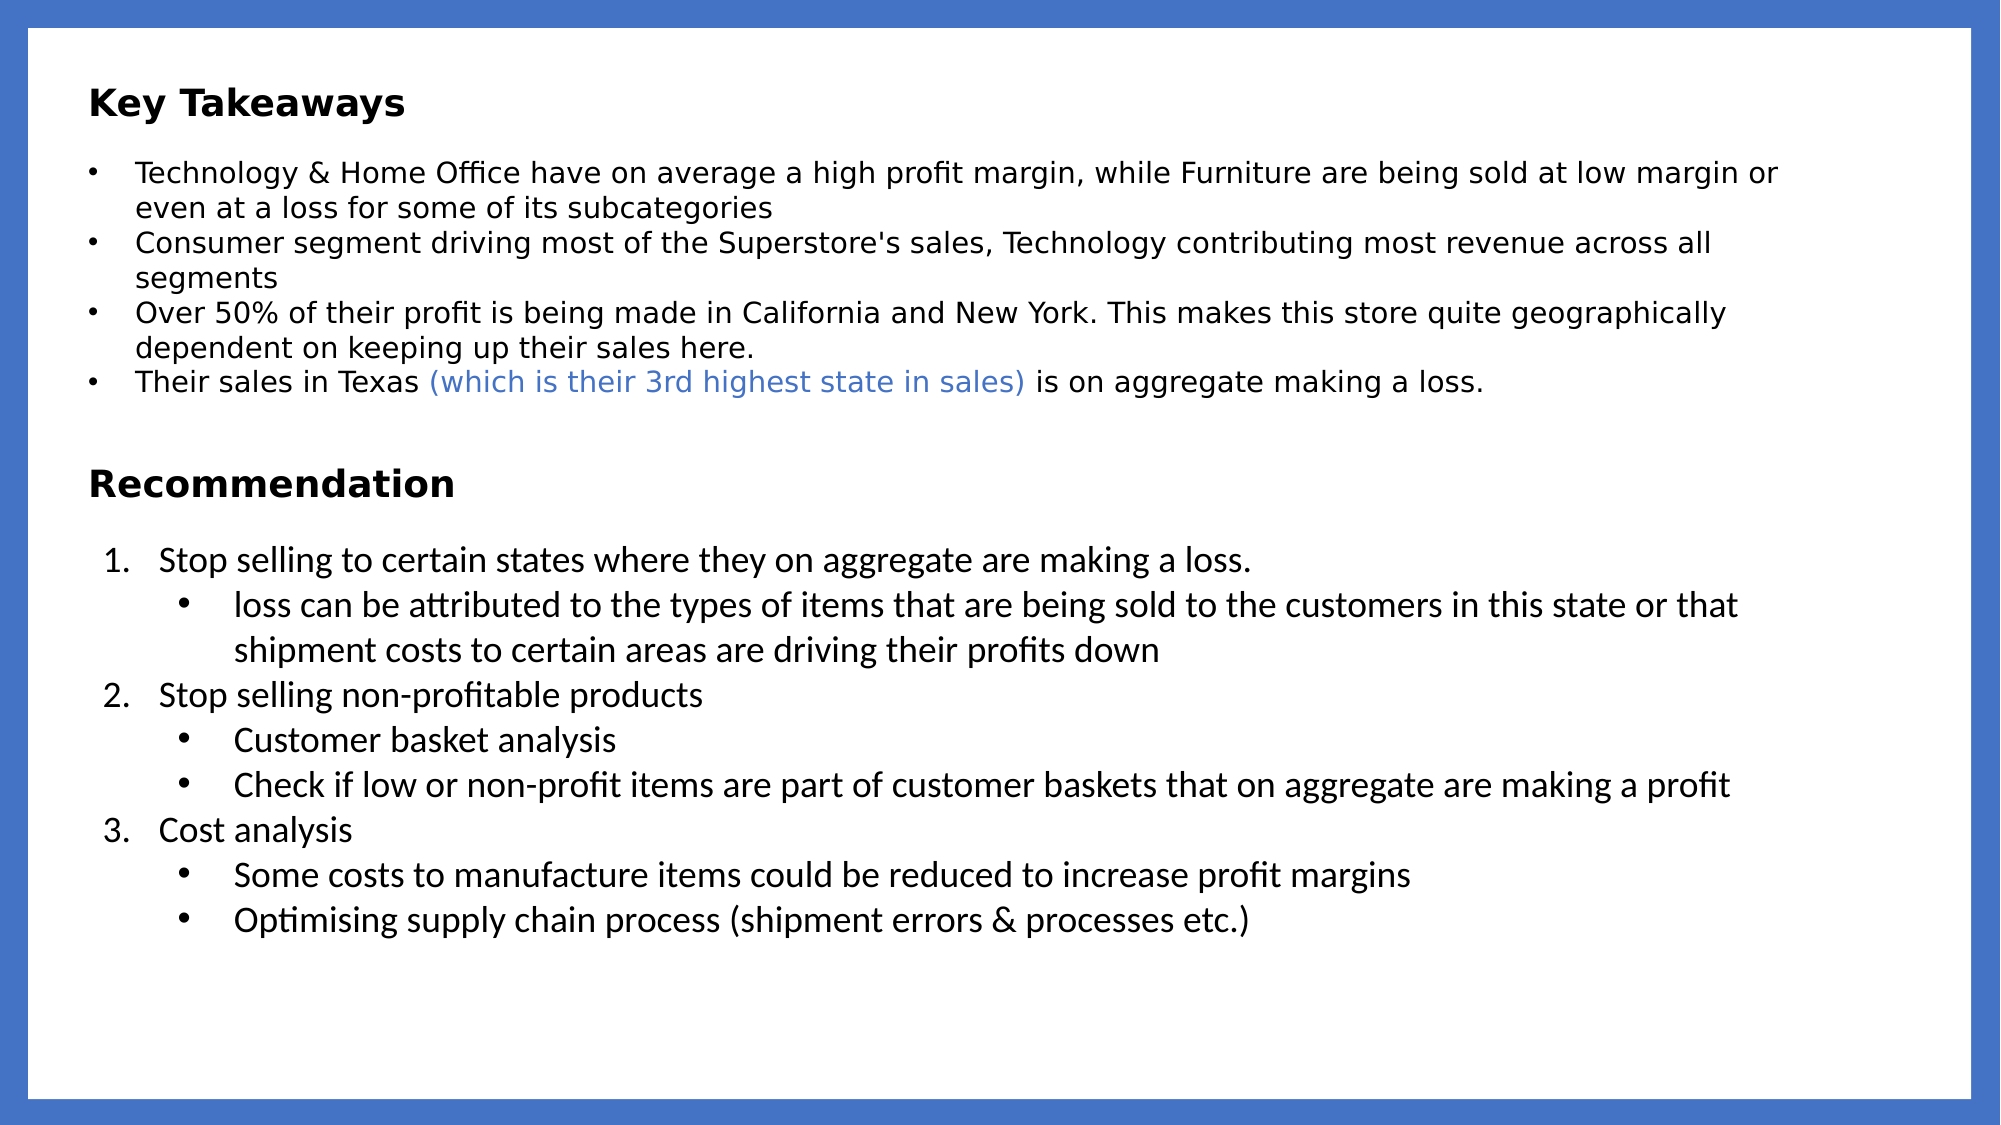

Key Takeaways
Technology & Home Office have on average a high profit margin, while Furniture are being sold at low margin or even at a loss for some of its subcategories
Consumer segment driving most of the Superstore's sales, Technology contributing most revenue across all segments
Over 50% of their profit is being made in California and New York. This makes this store quite geographically dependent on keeping up their sales here.
Their sales in Texas (which is their 3rd highest state in sales) is on aggregate making a loss.
Recommendation
Stop selling to certain states where they on aggregate are making a loss.
loss can be attributed to the types of items that are being sold to the customers in this state or that shipment costs to certain areas are driving their profits down
Stop selling non-profitable products
Customer basket analysis
Check if low or non-profit items are part of customer baskets that on aggregate are making a profit
Cost analysis
Some costs to manufacture items could be reduced to increase profit margins
Optimising supply chain process (shipment errors & processes etc.)